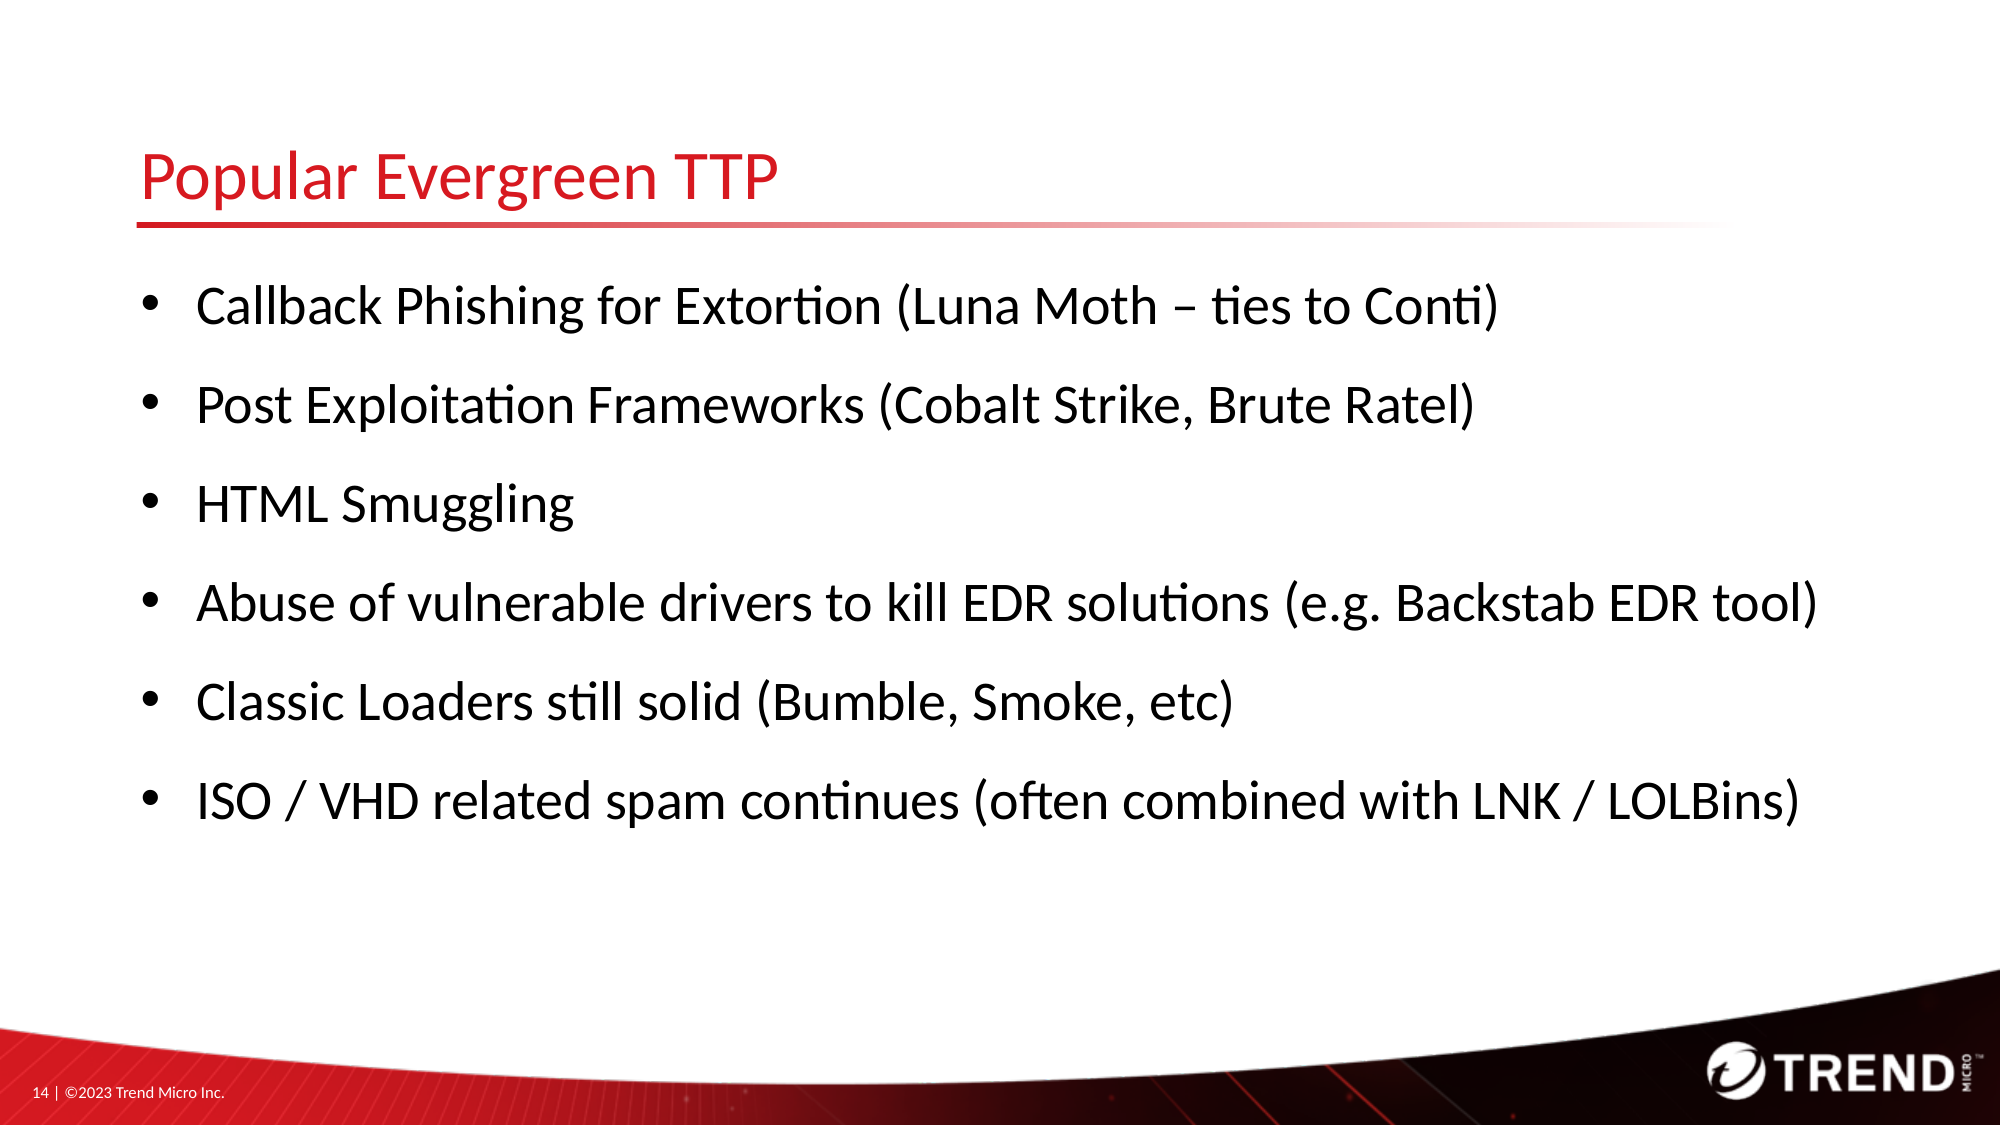

Popular Evergreen TTP
Callback Phishing for Extortion (Luna Moth – ties to Conti)
Post Exploitation Frameworks (Cobalt Strike, Brute Ratel)
HTML Smuggling
Abuse of vulnerable drivers to kill EDR solutions (e.g. Backstab EDR tool)
Classic Loaders still solid (Bumble, Smoke, etc)
ISO / VHD related spam continues (often combined with LNK / LOLBins)